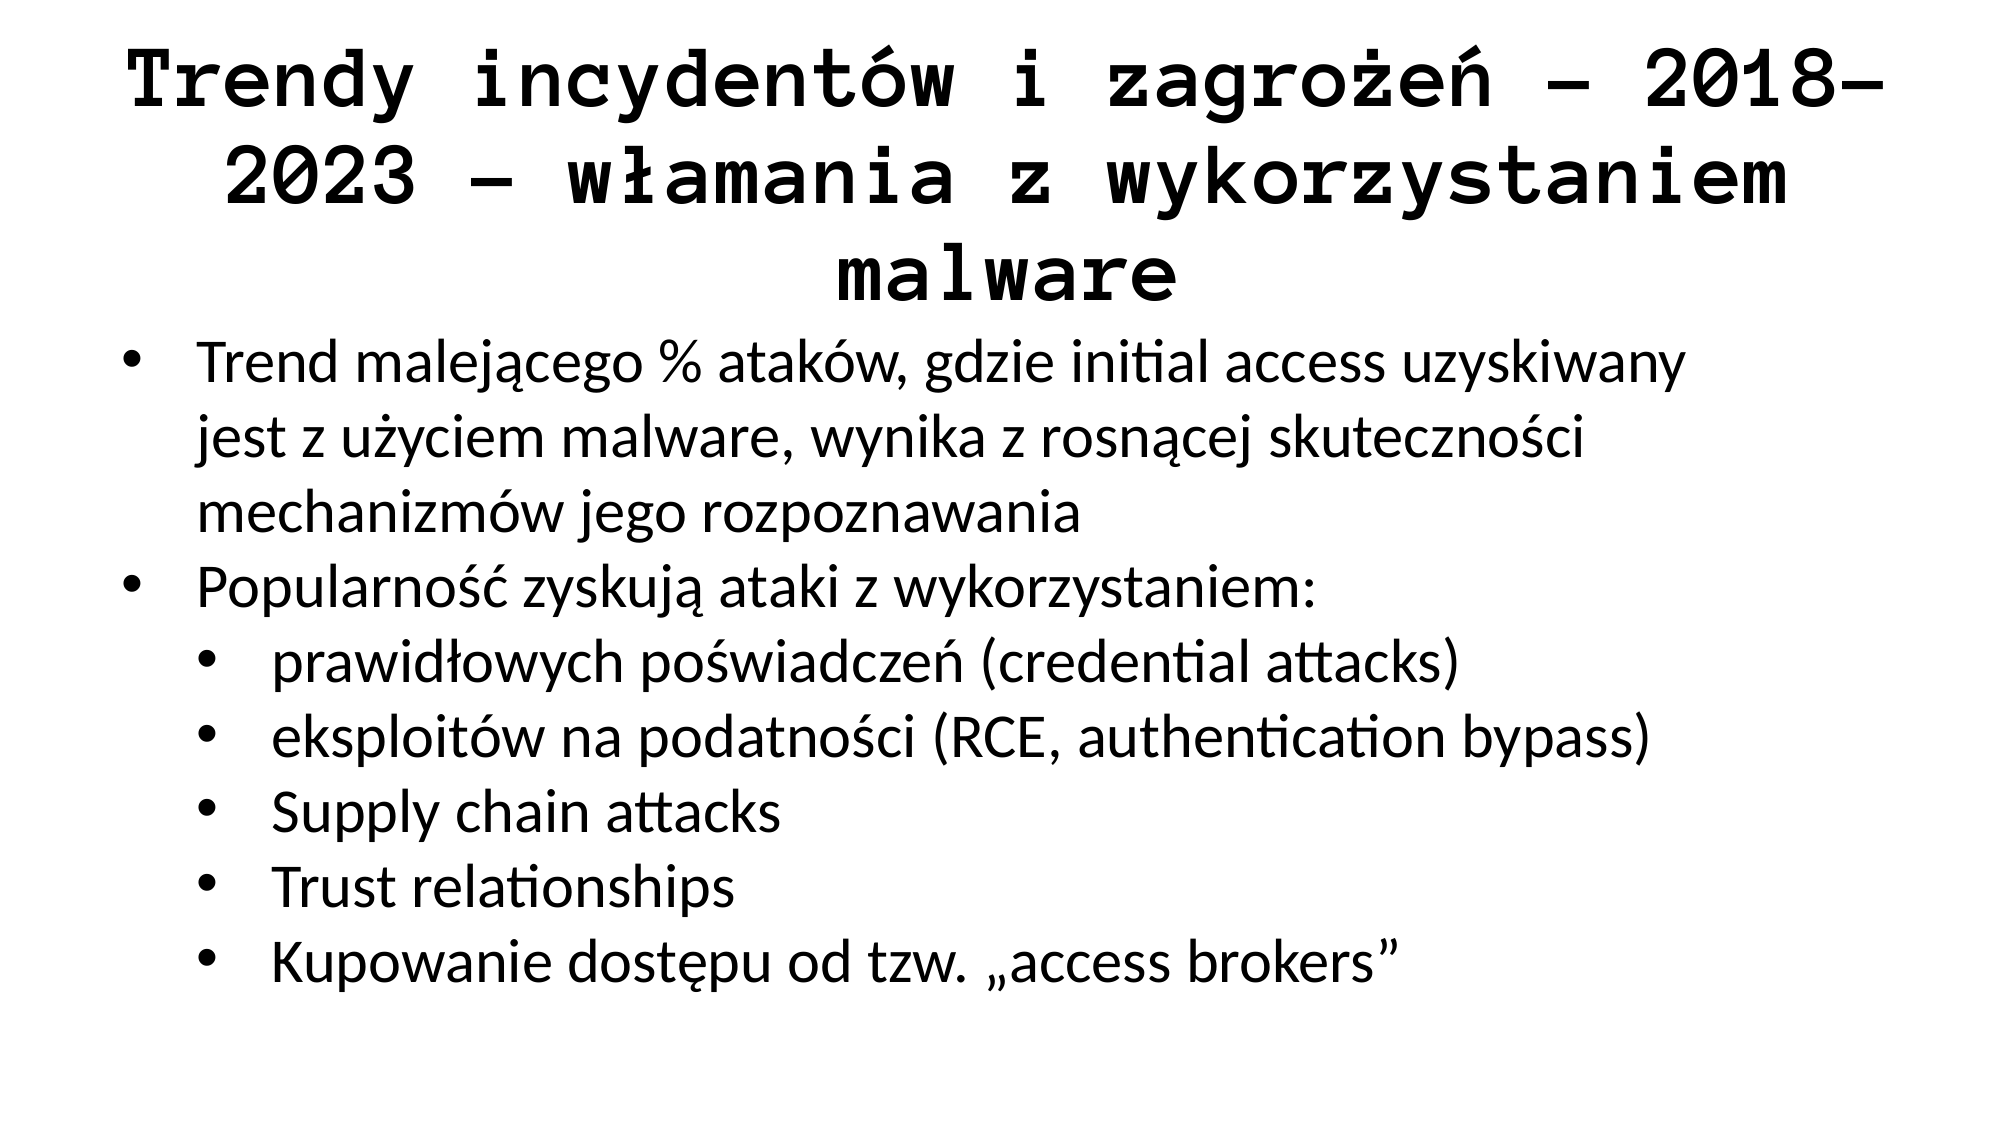

# Trendy incydentów i zagrożeń - 2018-2023 - włamania z wykorzystaniem malware
Trend malejącego % ataków, gdzie initial access uzyskiwany jest z użyciem malware, wynika z rosnącej skuteczności mechanizmów jego rozpoznawania
Popularność zyskują ataki z wykorzystaniem:
prawidłowych poświadczeń (credential attacks)
eksploitów na podatności (RCE, authentication bypass)
Supply chain attacks
Trust relationships
Kupowanie dostępu od tzw. „access brokers”